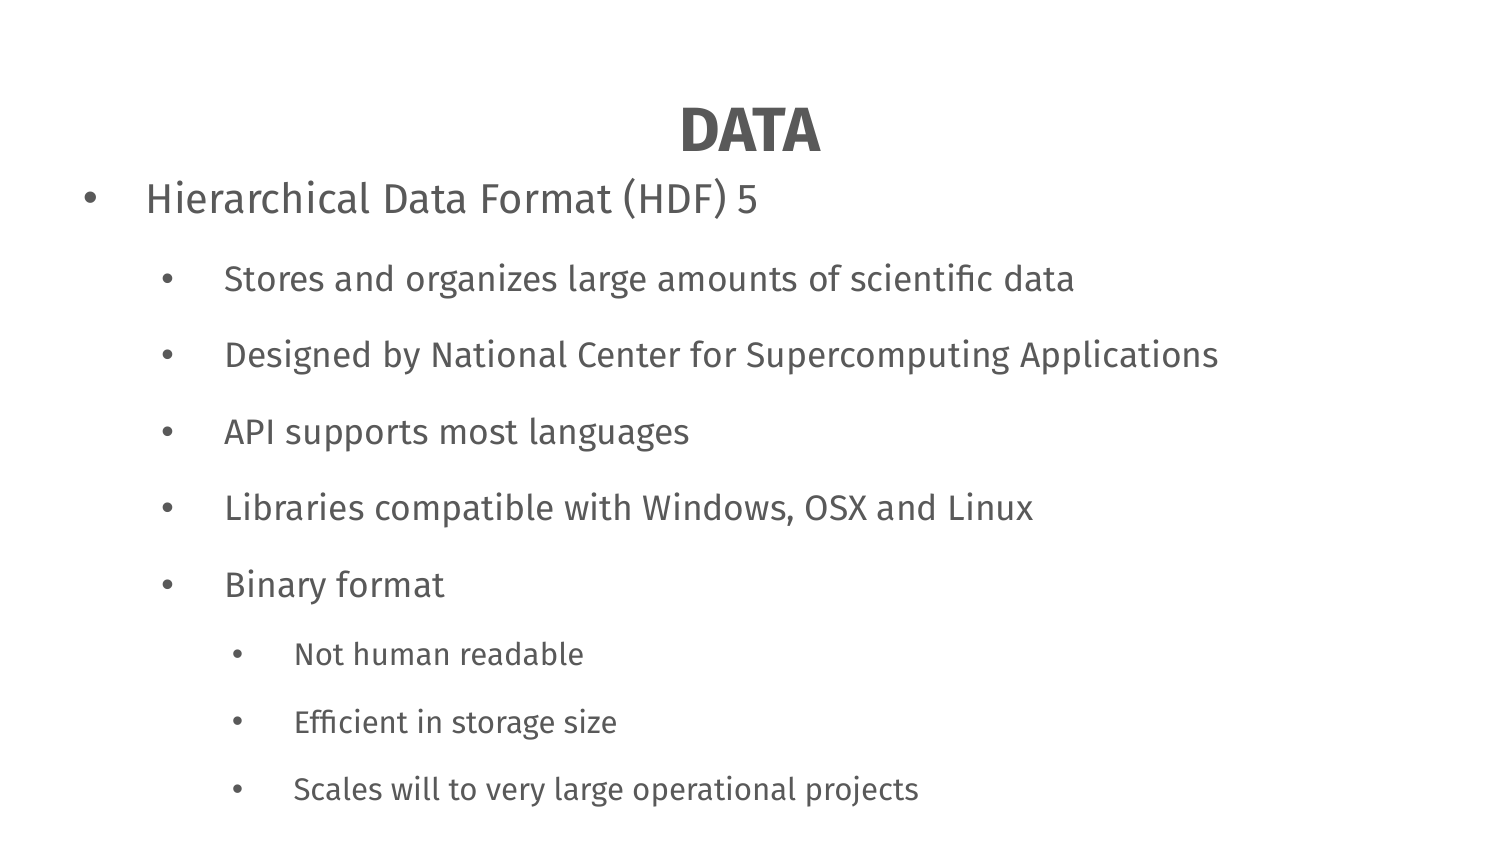

# DATA
Hierarchical Data Format (HDF) 5

Stores and organizes large amounts of scientific data

Designed by National Center for Supercomputing Applications

API supports most languages

Libraries compatible with Windows, OSX and Linux

Binary format

Not human readable

Efficient in storage size

Scales will to very large operational projects